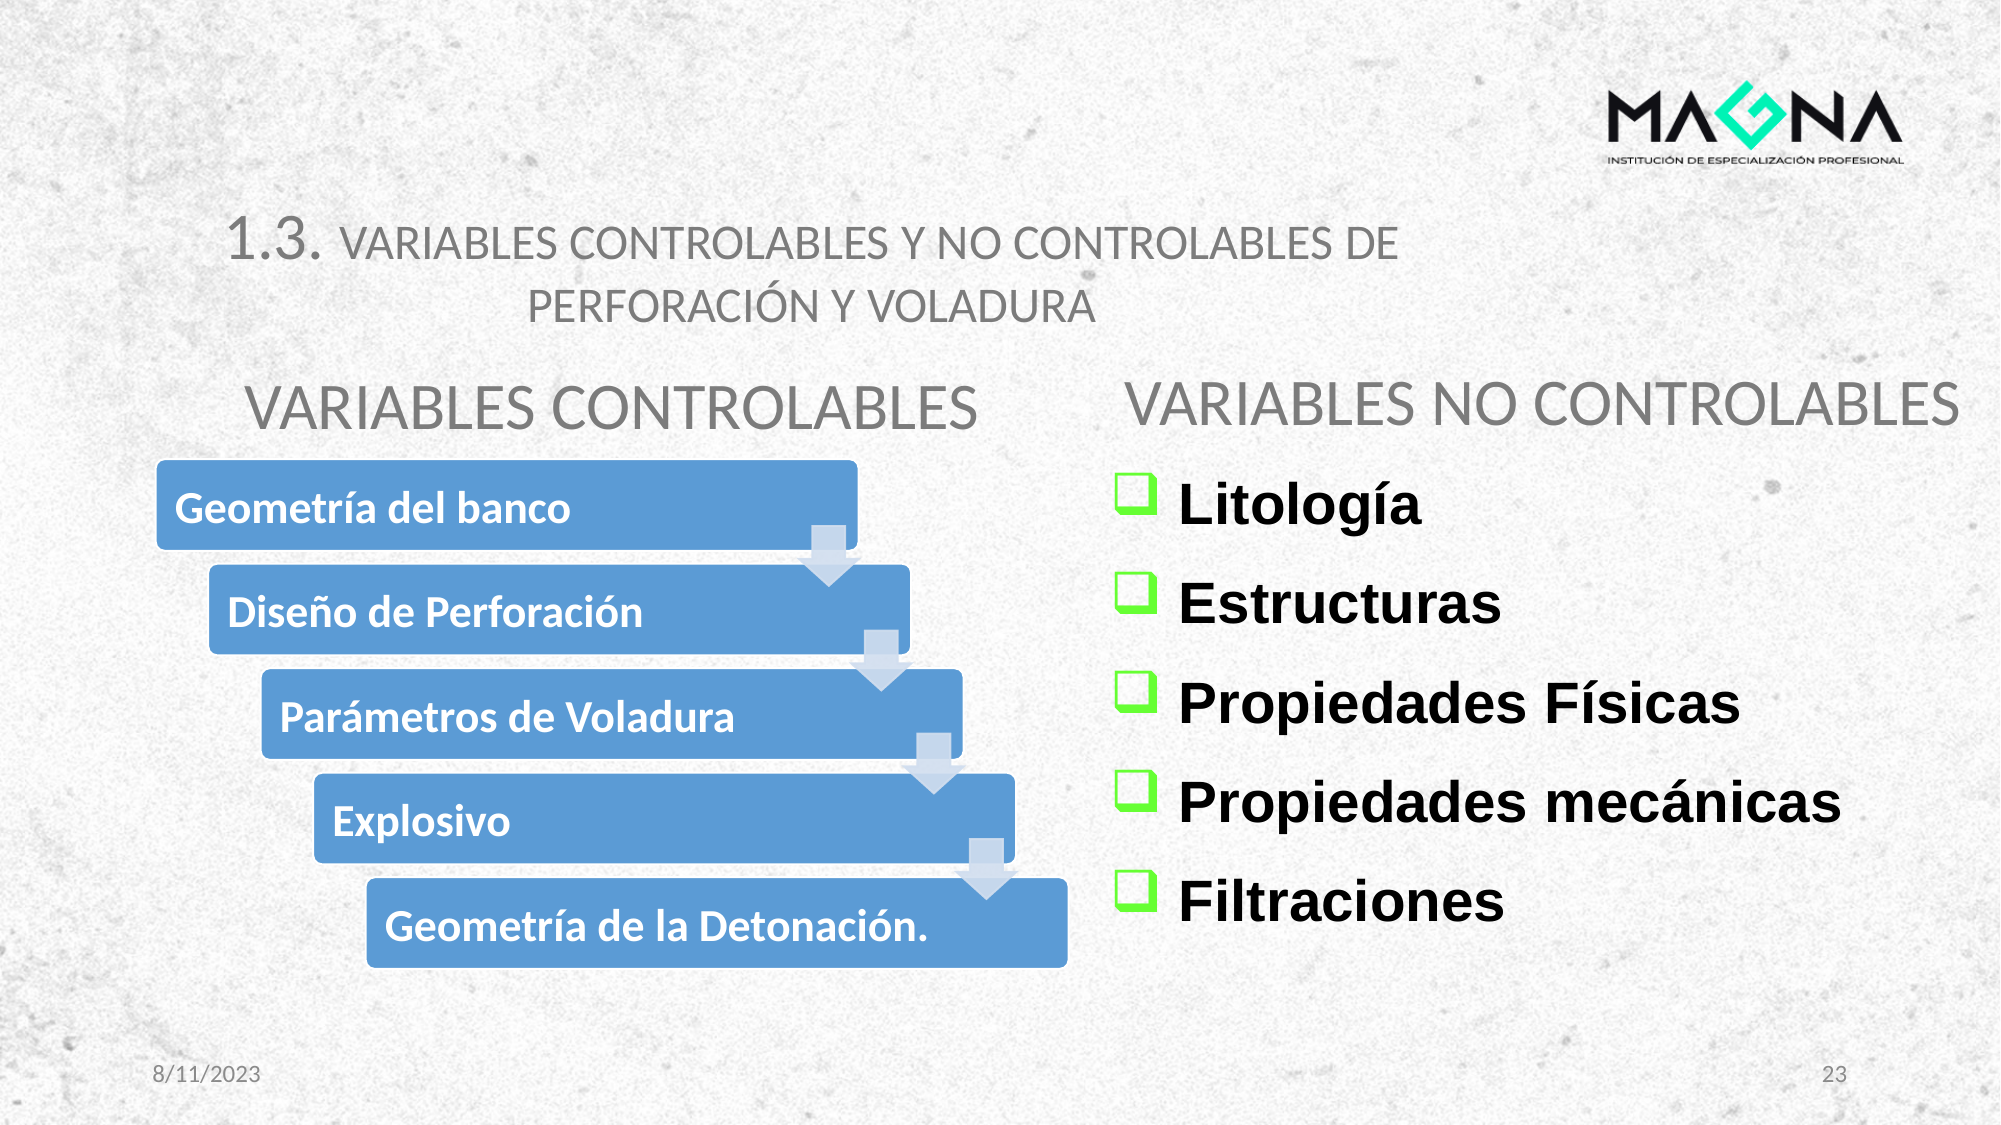

1.3. VARIABLES CONTROLABLES Y NO CONTROLABLES DE PERFORACIÓN Y VOLADURA
VARIABLES NO CONTROLABLES
VARIABLES CONTROLABLES
Geometría del banco
Diseño de Perforación
Parámetros de Voladura
Explosivo
Geometría de la Detonación.

 Litología
 Estructuras
 Propiedades Físicas
 Propiedades mecánicas
 Filtraciones
8/11/2023
23